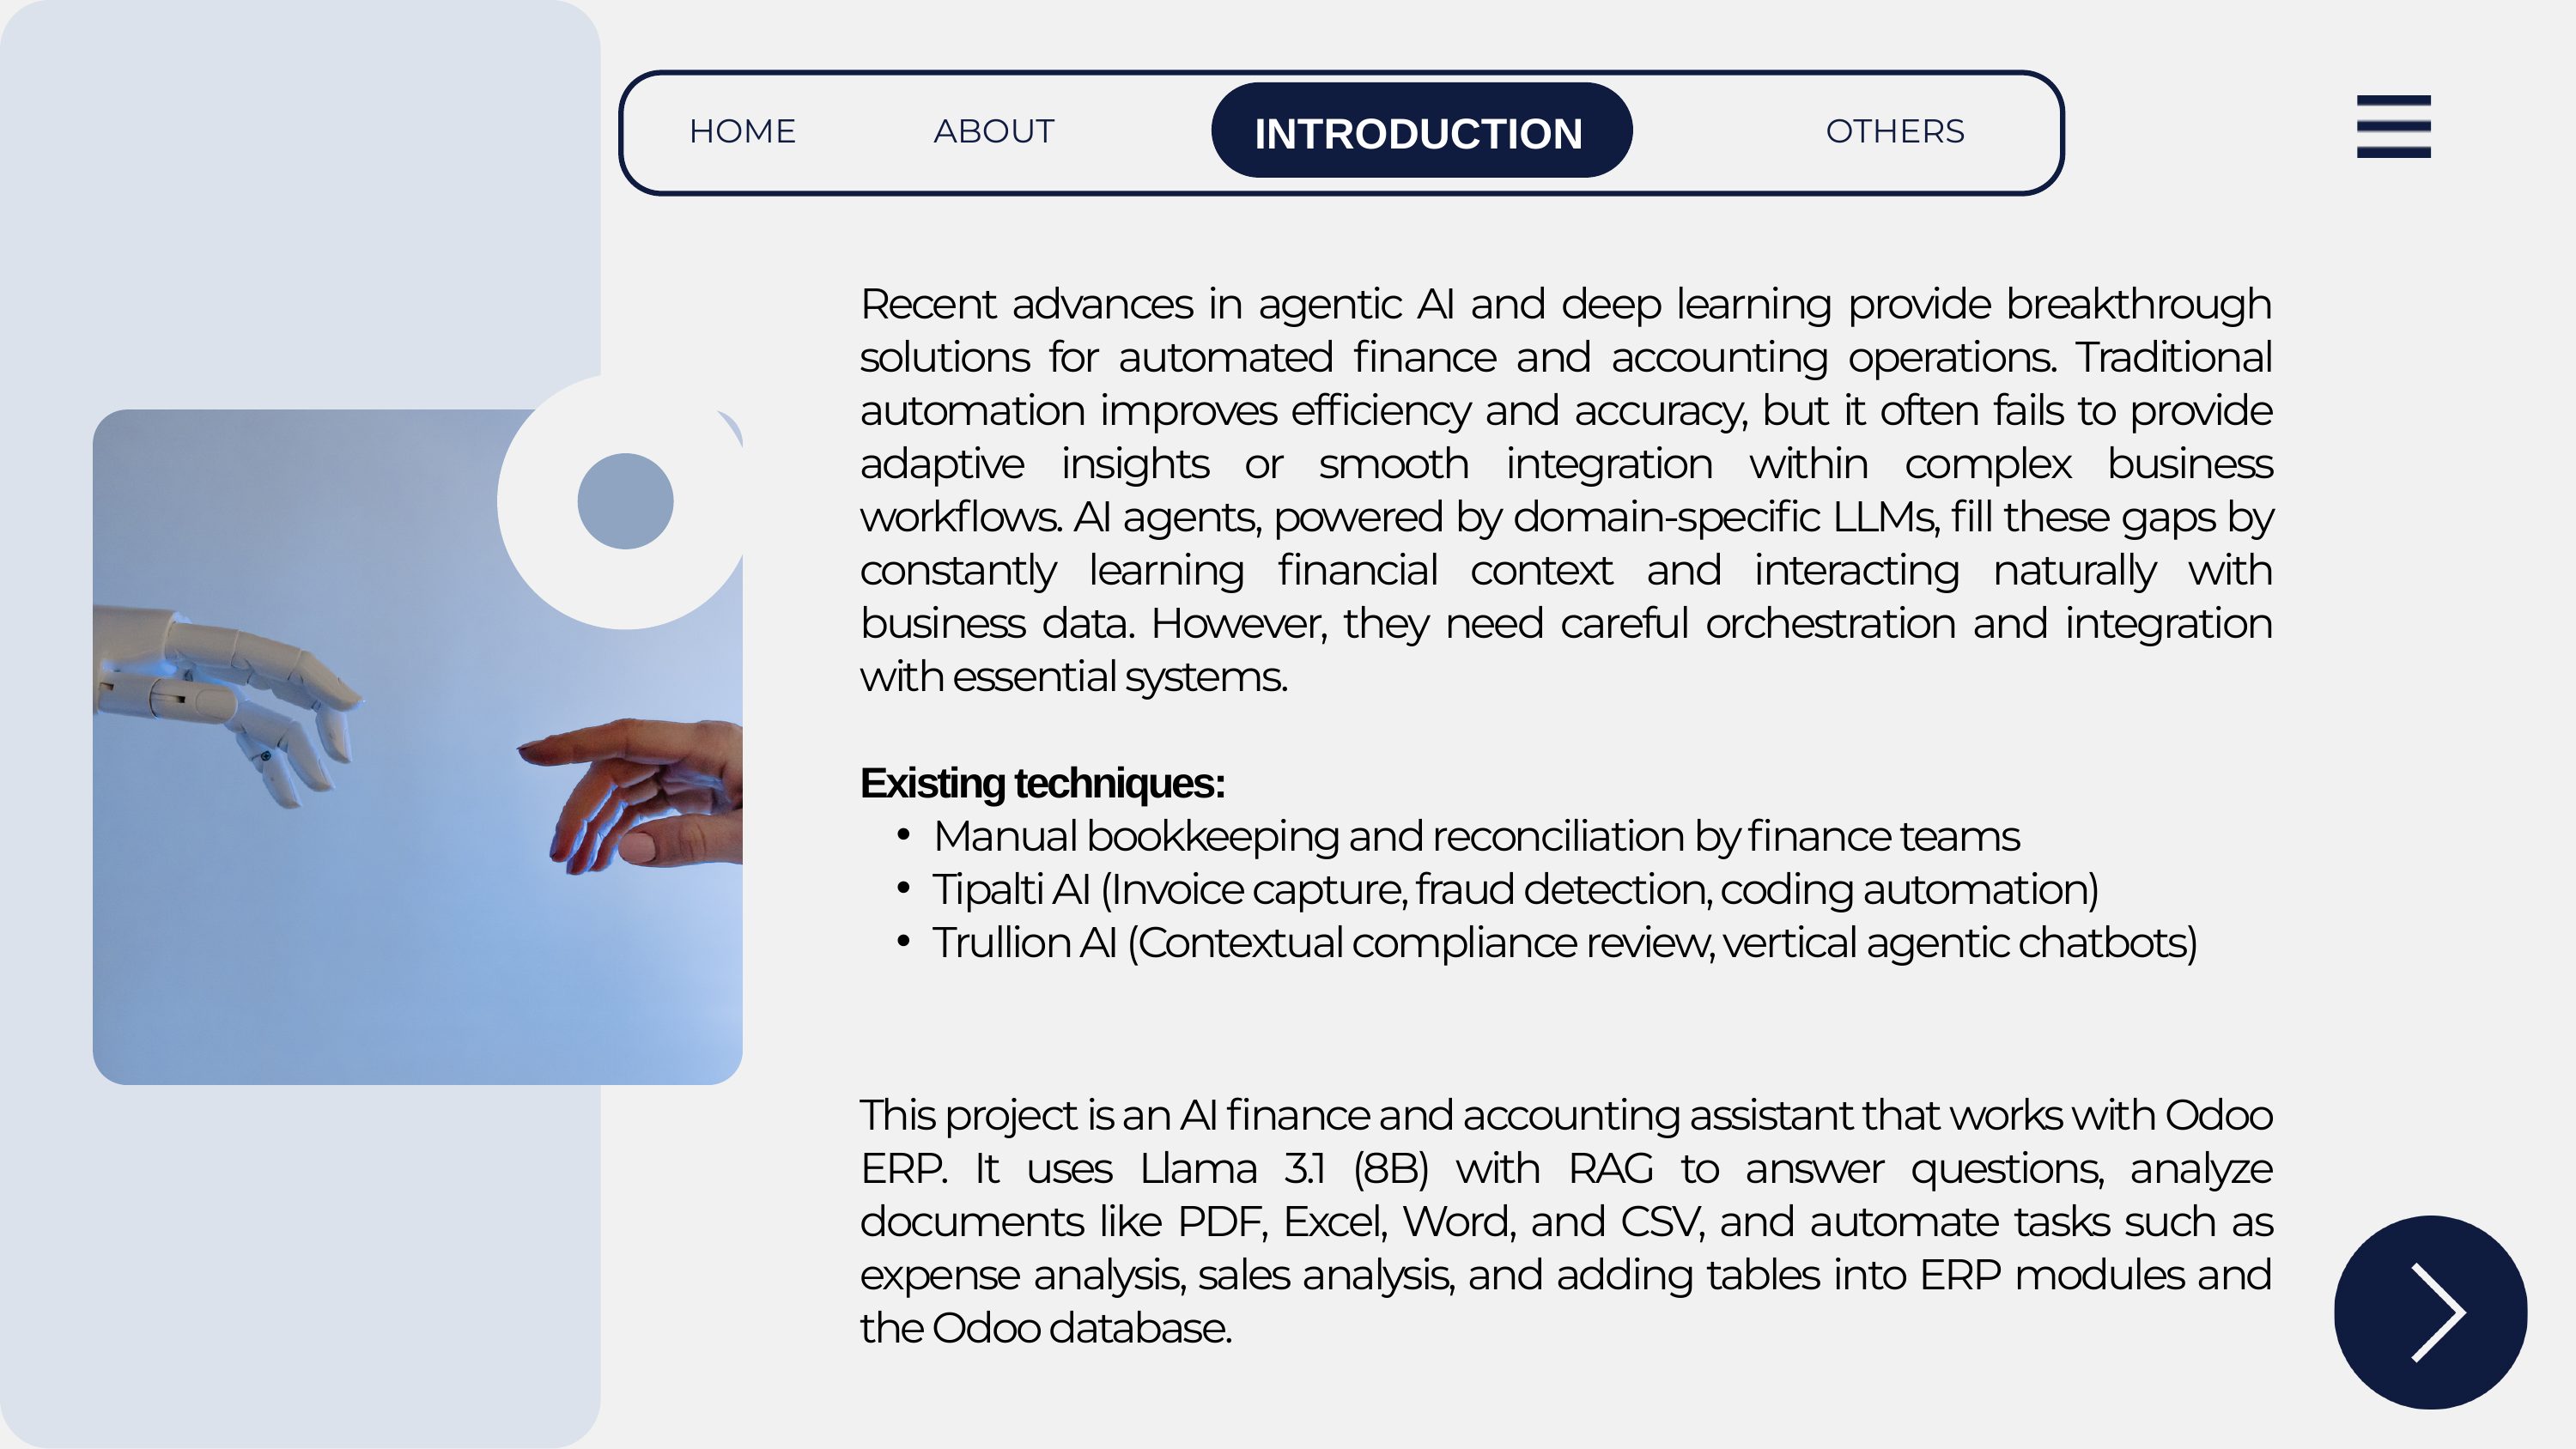

INTRODUCTION
HOME
OTHERS
ABOUT
Recent advances in agentic AI and deep learning provide breakthrough solutions for automated finance and accounting operations. Traditional automation improves efficiency and accuracy, but it often fails to provide adaptive insights or smooth integration within complex business workflows. AI agents, powered by domain-specific LLMs, fill these gaps by constantly learning financial context and interacting naturally with business data. However, they need careful orchestration and integration with essential systems.

Existing techniques:
Manual bookkeeping and reconciliation by finance teams
Tipalti AI (Invoice capture, fraud detection, coding automation)
Trullion AI (Contextual compliance review, vertical agentic chatbots)

This project is an AI finance and accounting assistant that works with Odoo ERP. It uses Llama 3.1 (8B) with RAG to answer questions, analyze documents like PDF, Excel, Word, and CSV, and automate tasks such as expense analysis, sales analysis, and adding tables into ERP modules and the Odoo database.